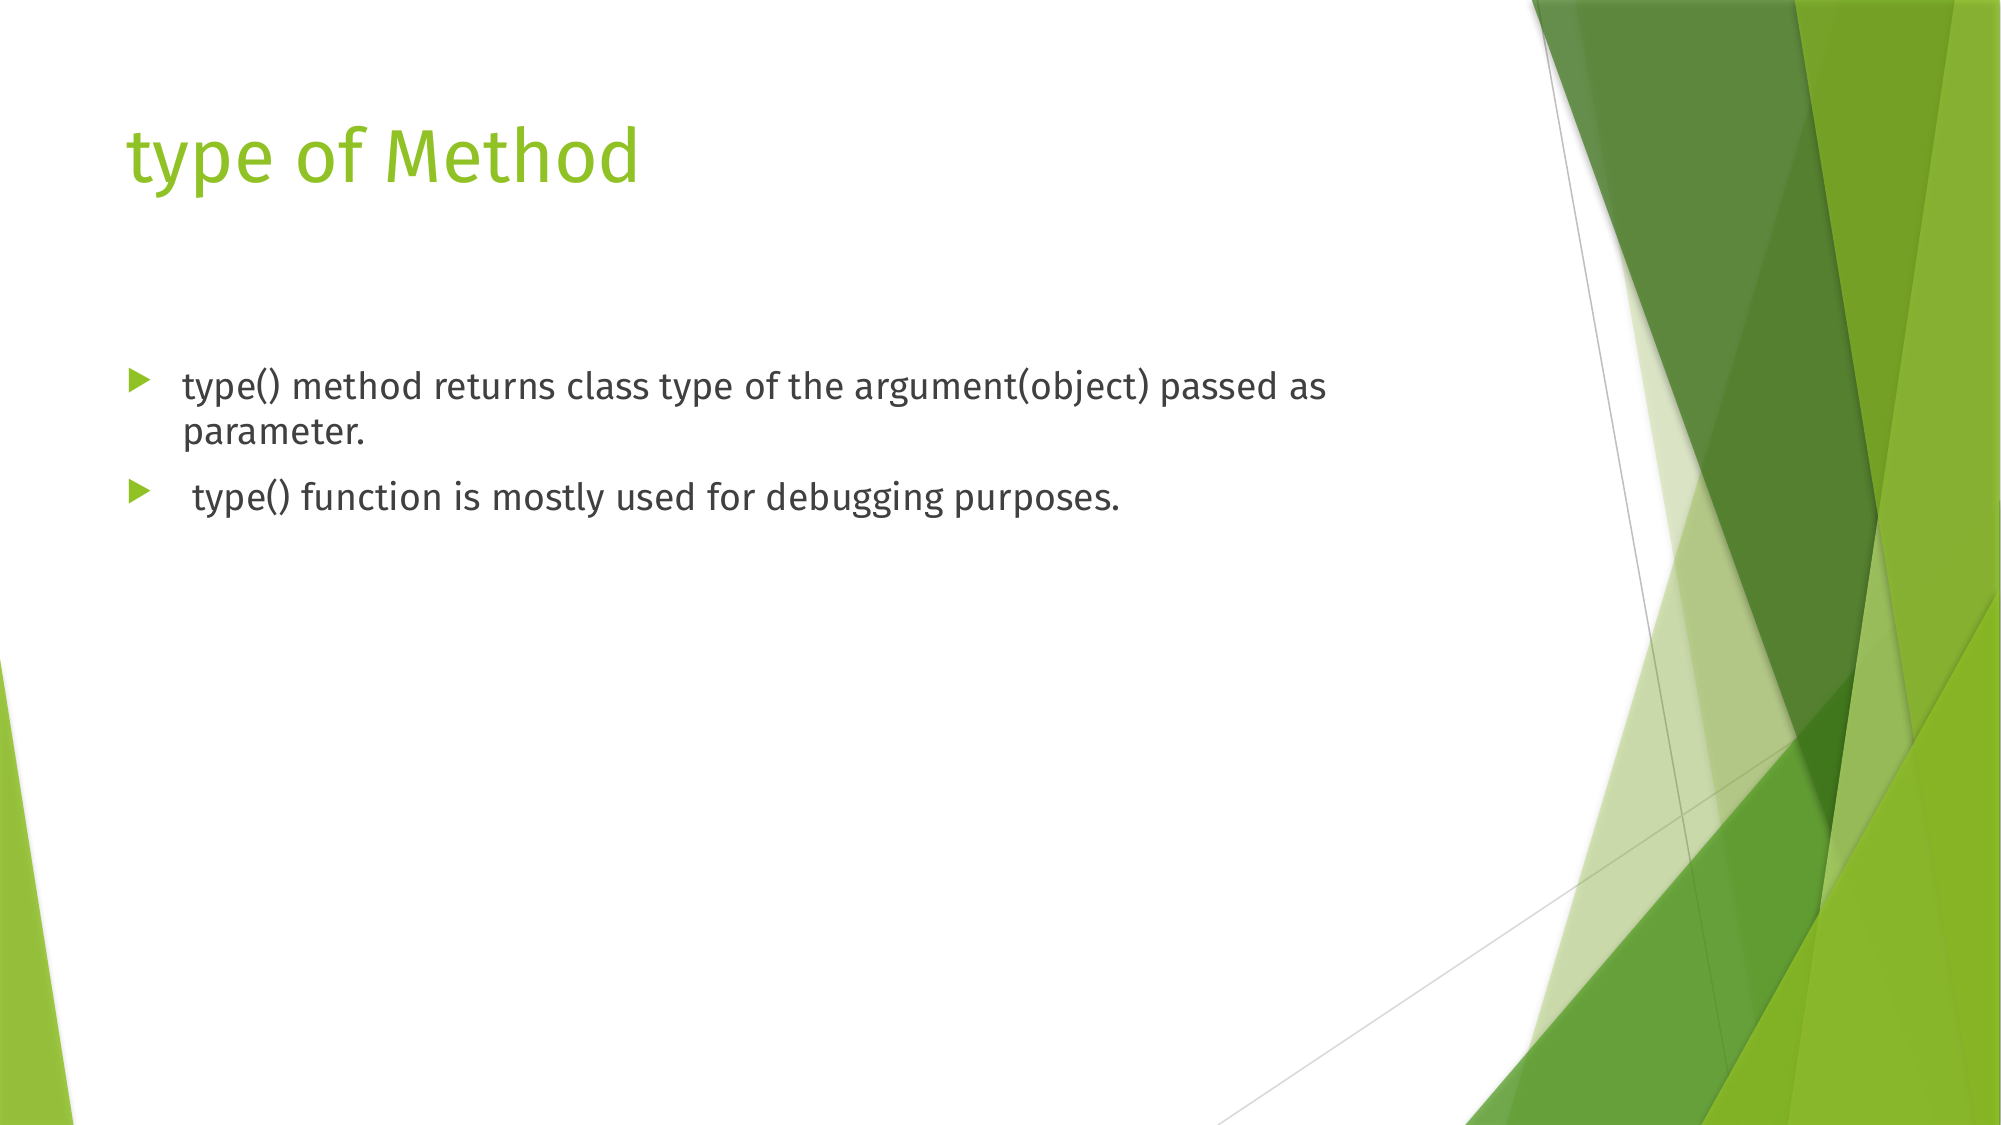

# type of Method
type() method returns class type of the argument(object) passed as parameter.
 type() function is mostly used for debugging purposes.